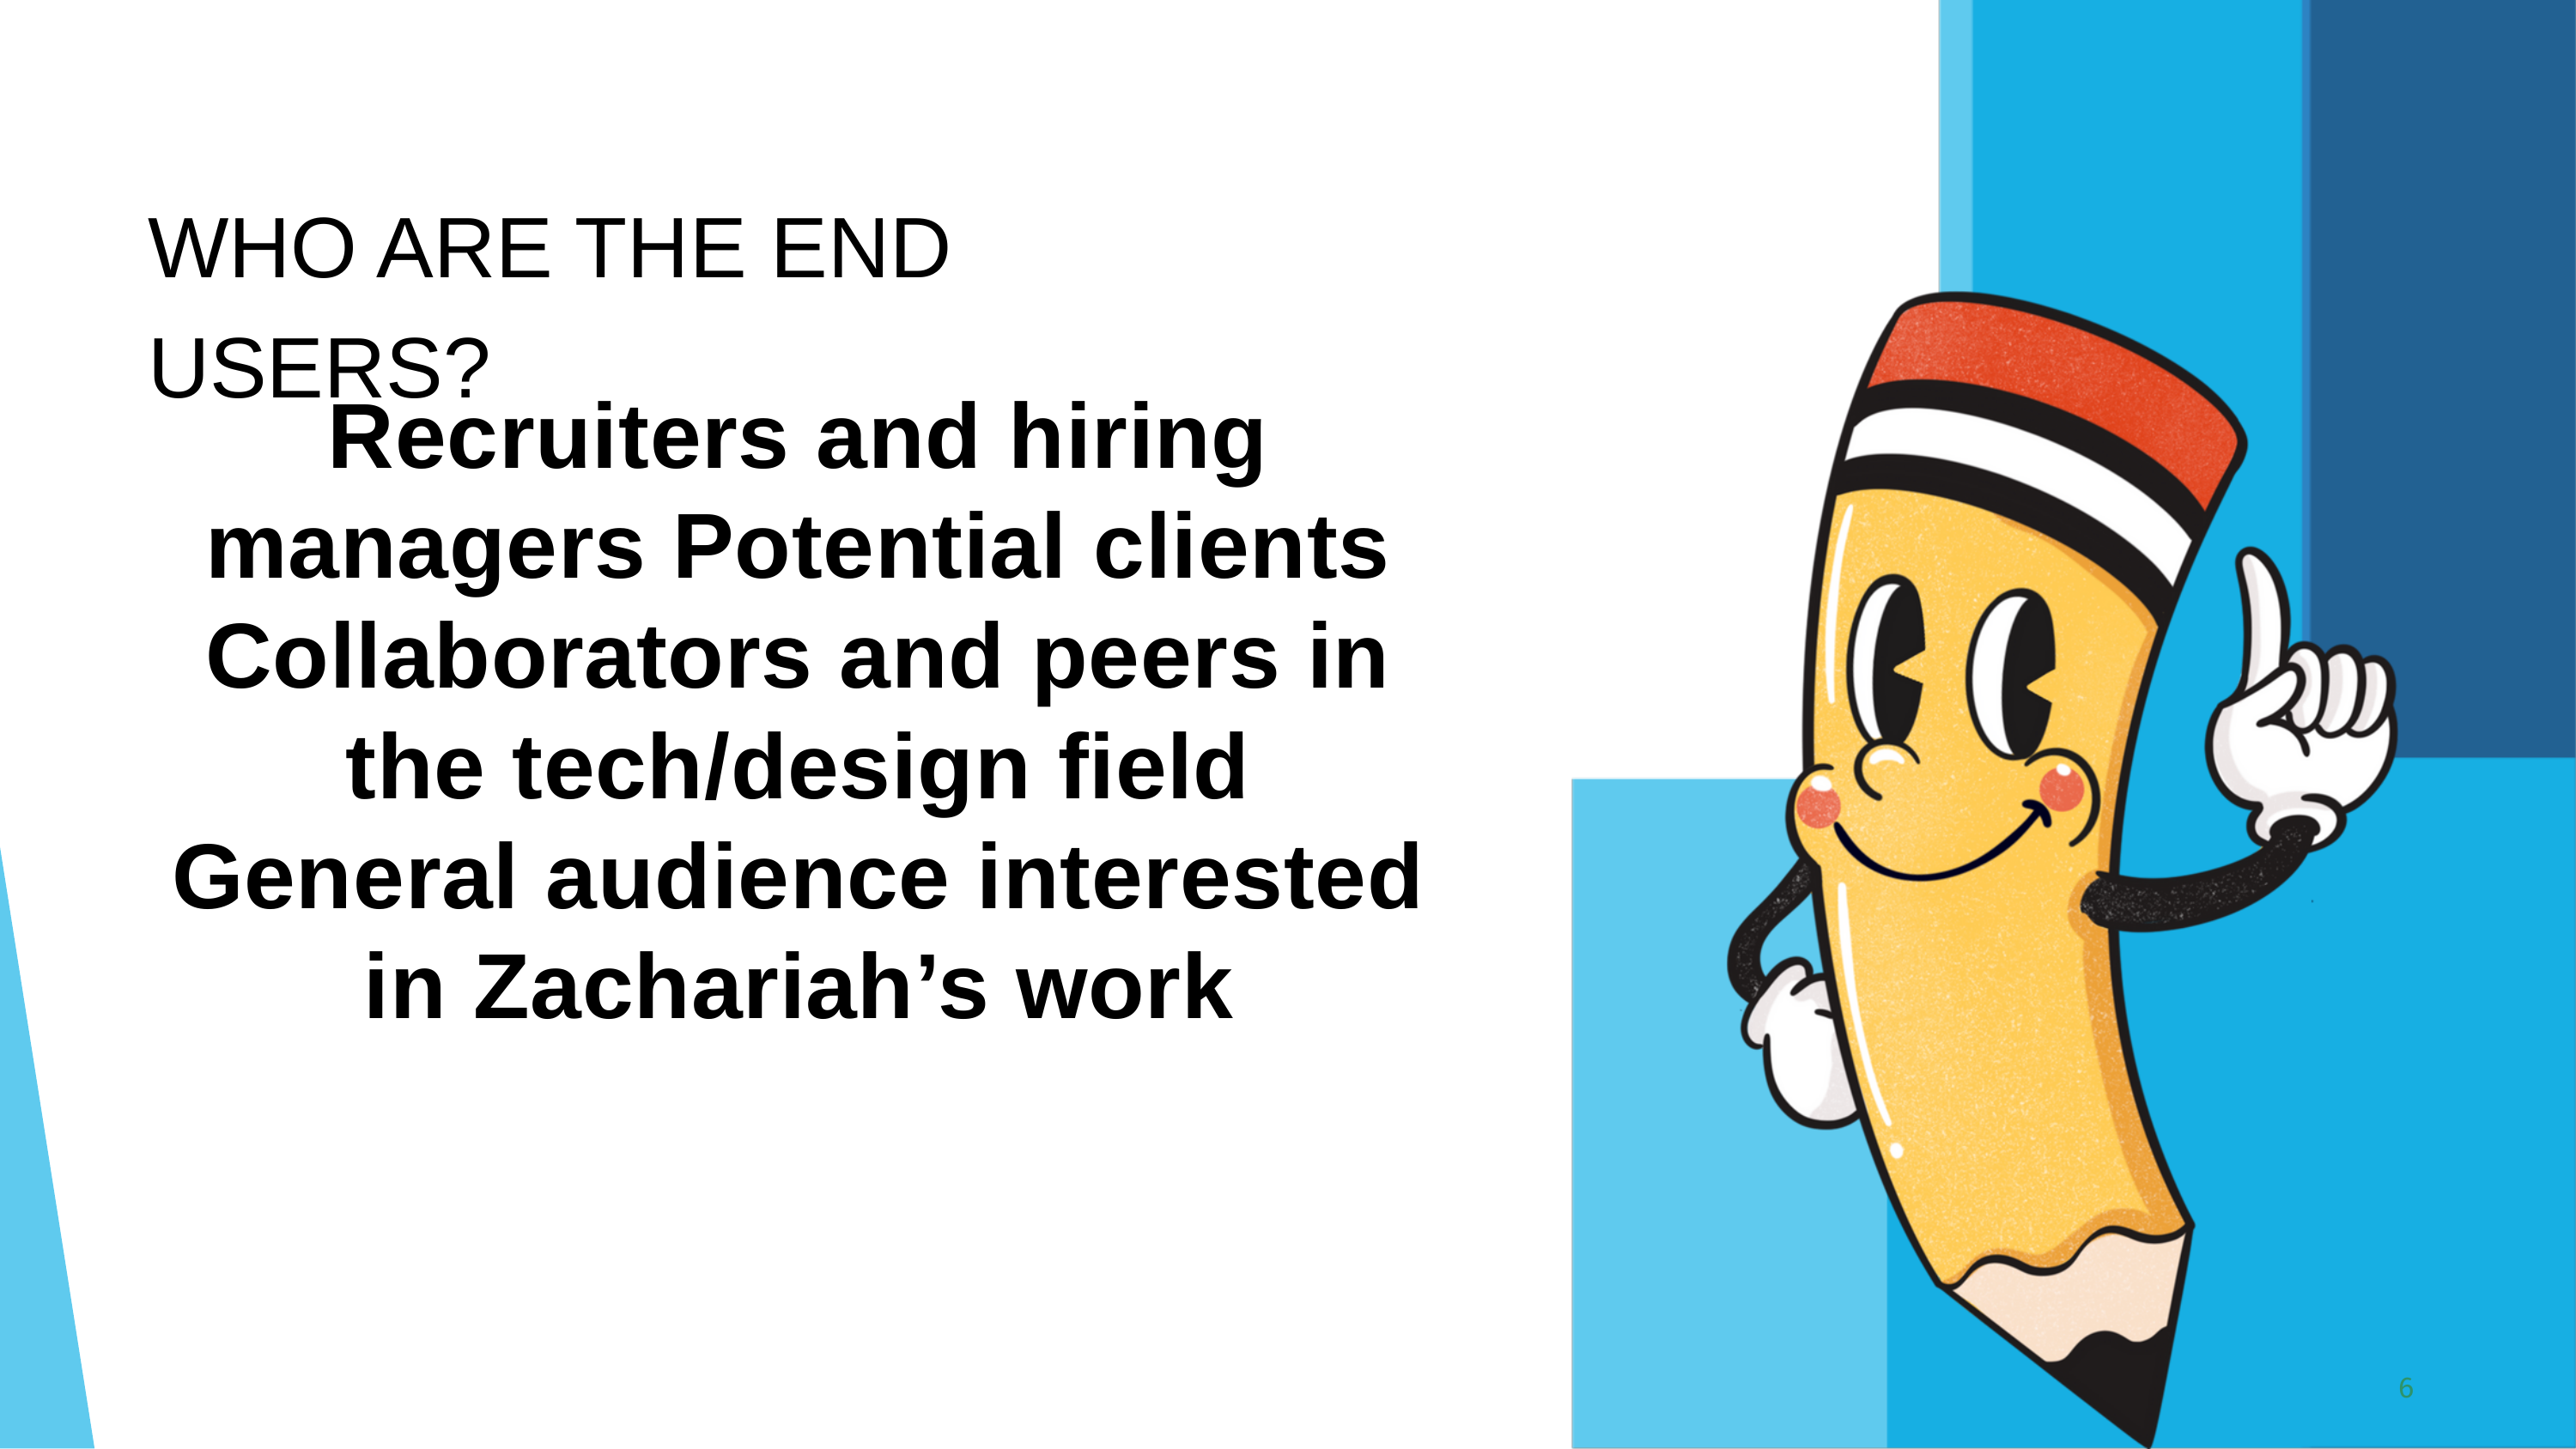

WHO ARE THE END USERS?

Recruiters and hiring managers Potential clients Collaborators and peers in the tech/design field General audience interested in Zachariah’s work

6